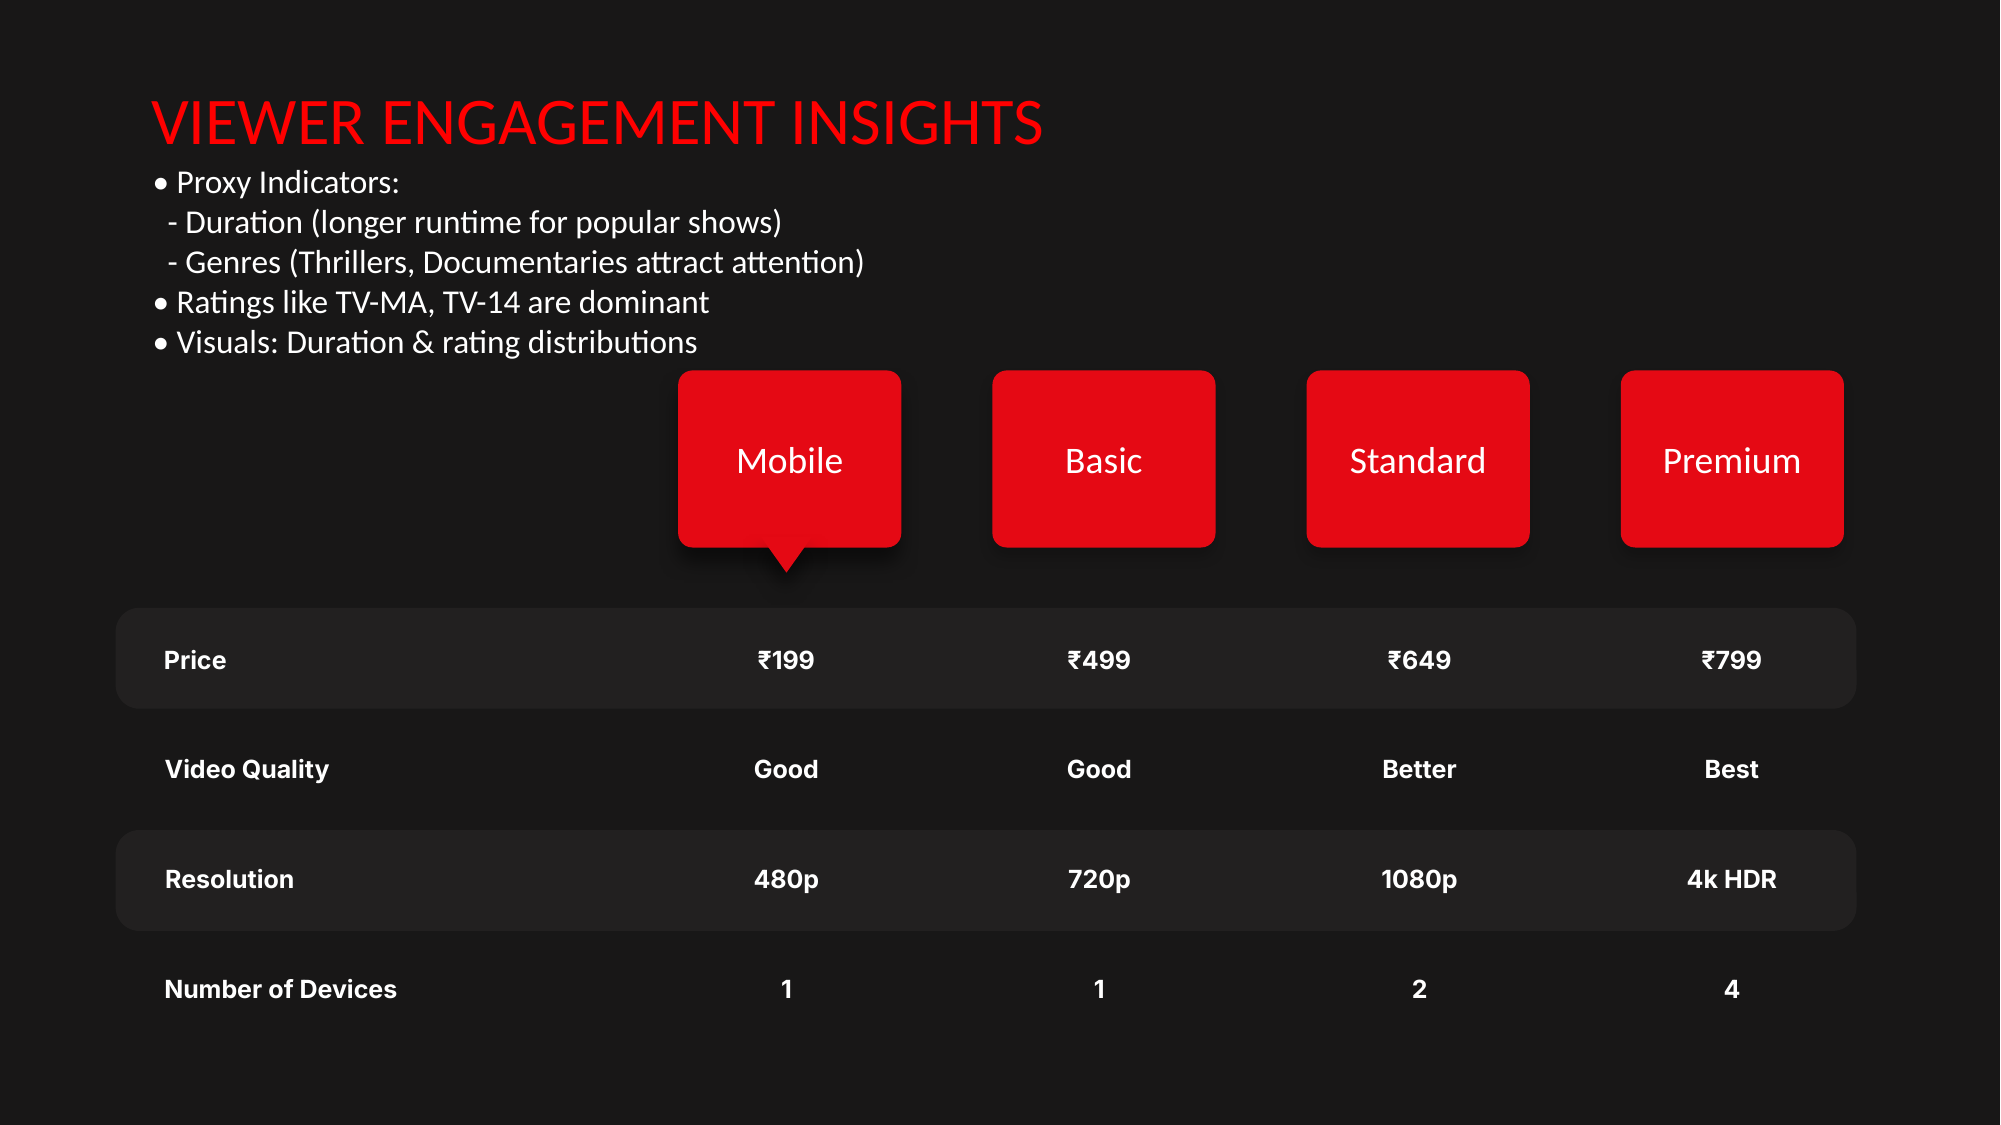

VIEWER ENGAGEMENT INSIGHTS
• Proxy Indicators:
  - Duration (longer runtime for popular shows)
  - Genres (Thrillers, Documentaries attract attention)
• Ratings like TV-MA, TV-14 are dominant
• Visuals: Duration & rating distributions
Mobile
Basic
Standard
Premium

Price
₹199
₹499
₹649
₹799
Good
Good
Better
Best
Video Quality

Resolution
480p
720p
1080p
4k HDR
Number of Devices
1
1
2
4